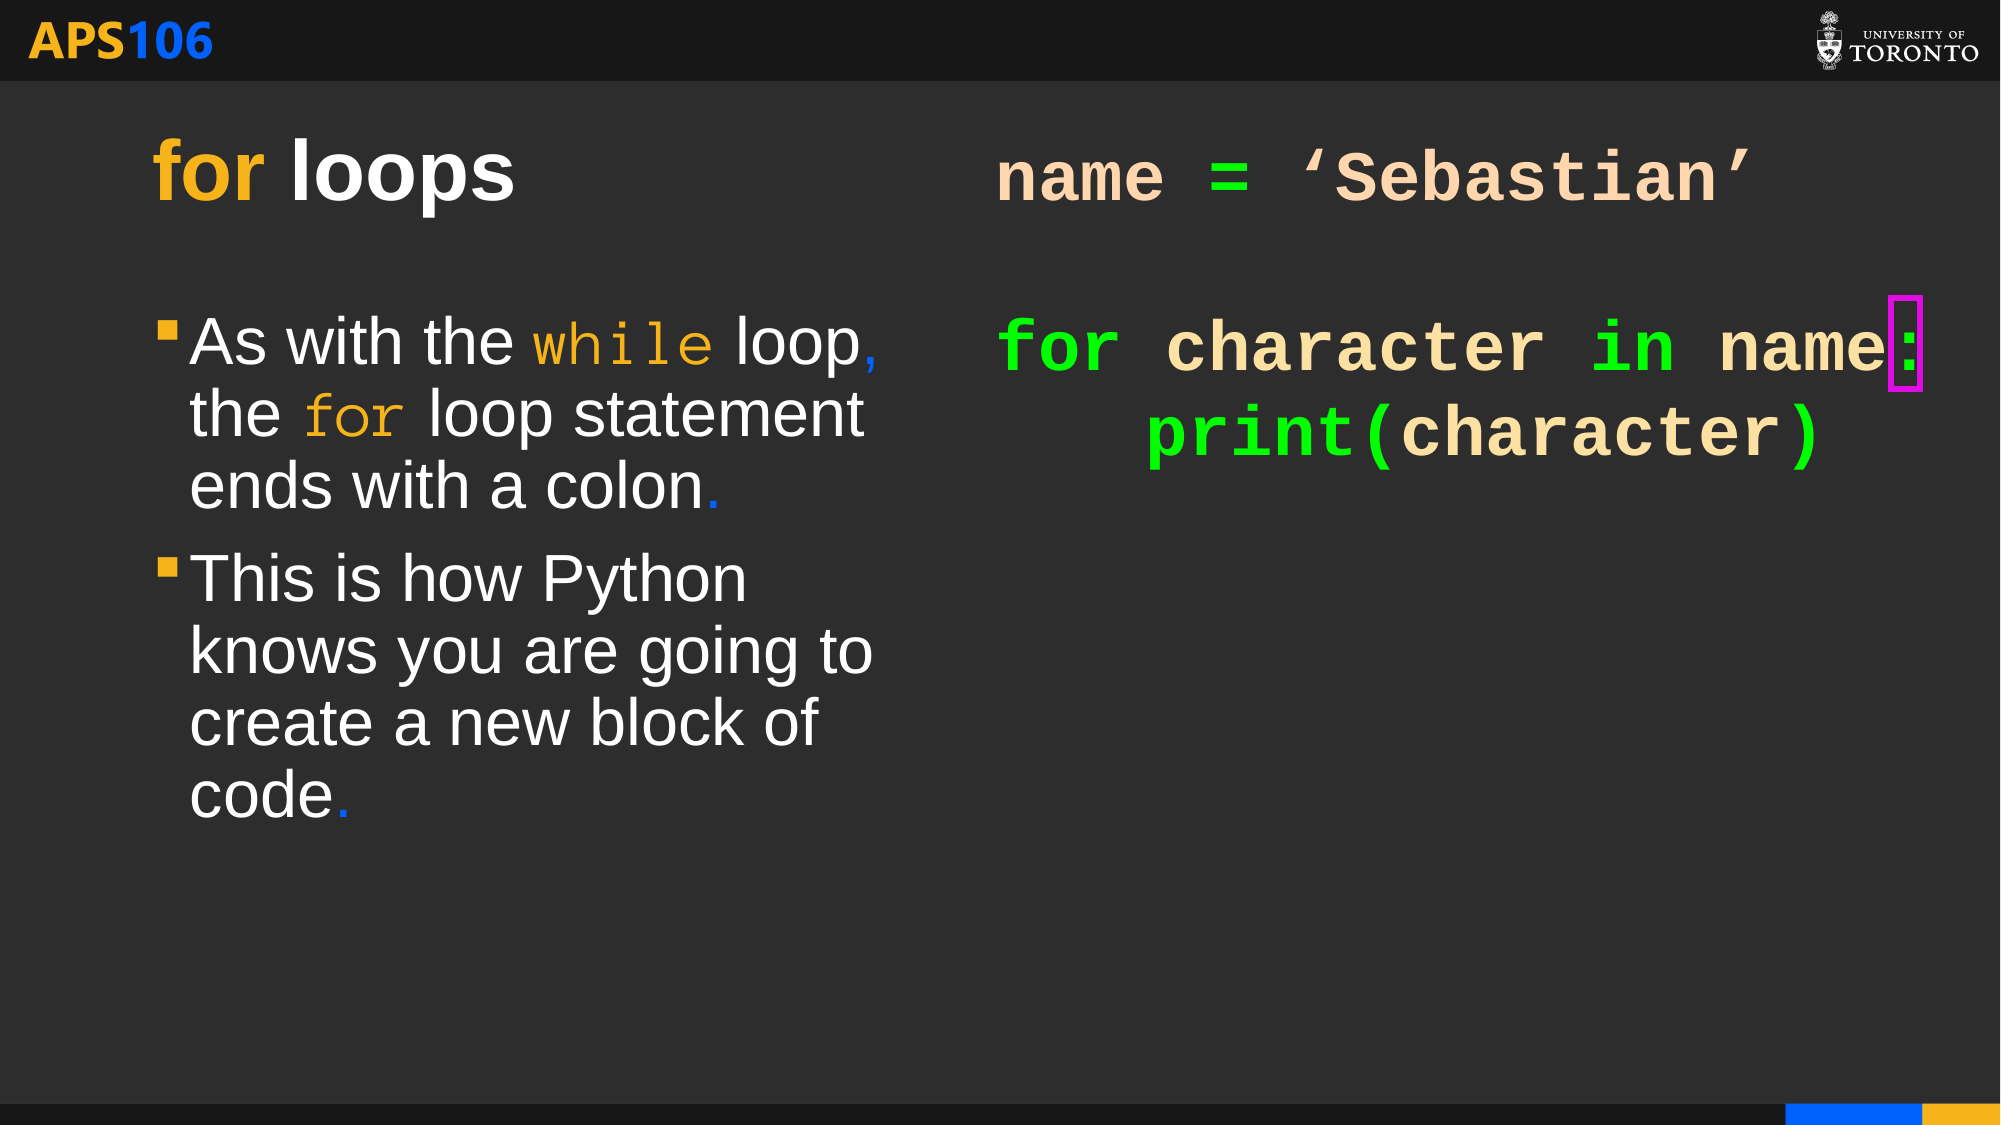

# for loops
name = ‘Sebastian’

for character in name:
	print(character)

Output:
S
e
b
a
s
t
i
a
n

As with the while loop, the for loop statement ends with a colon.
This is how Python knows you are going to create a new block of code.